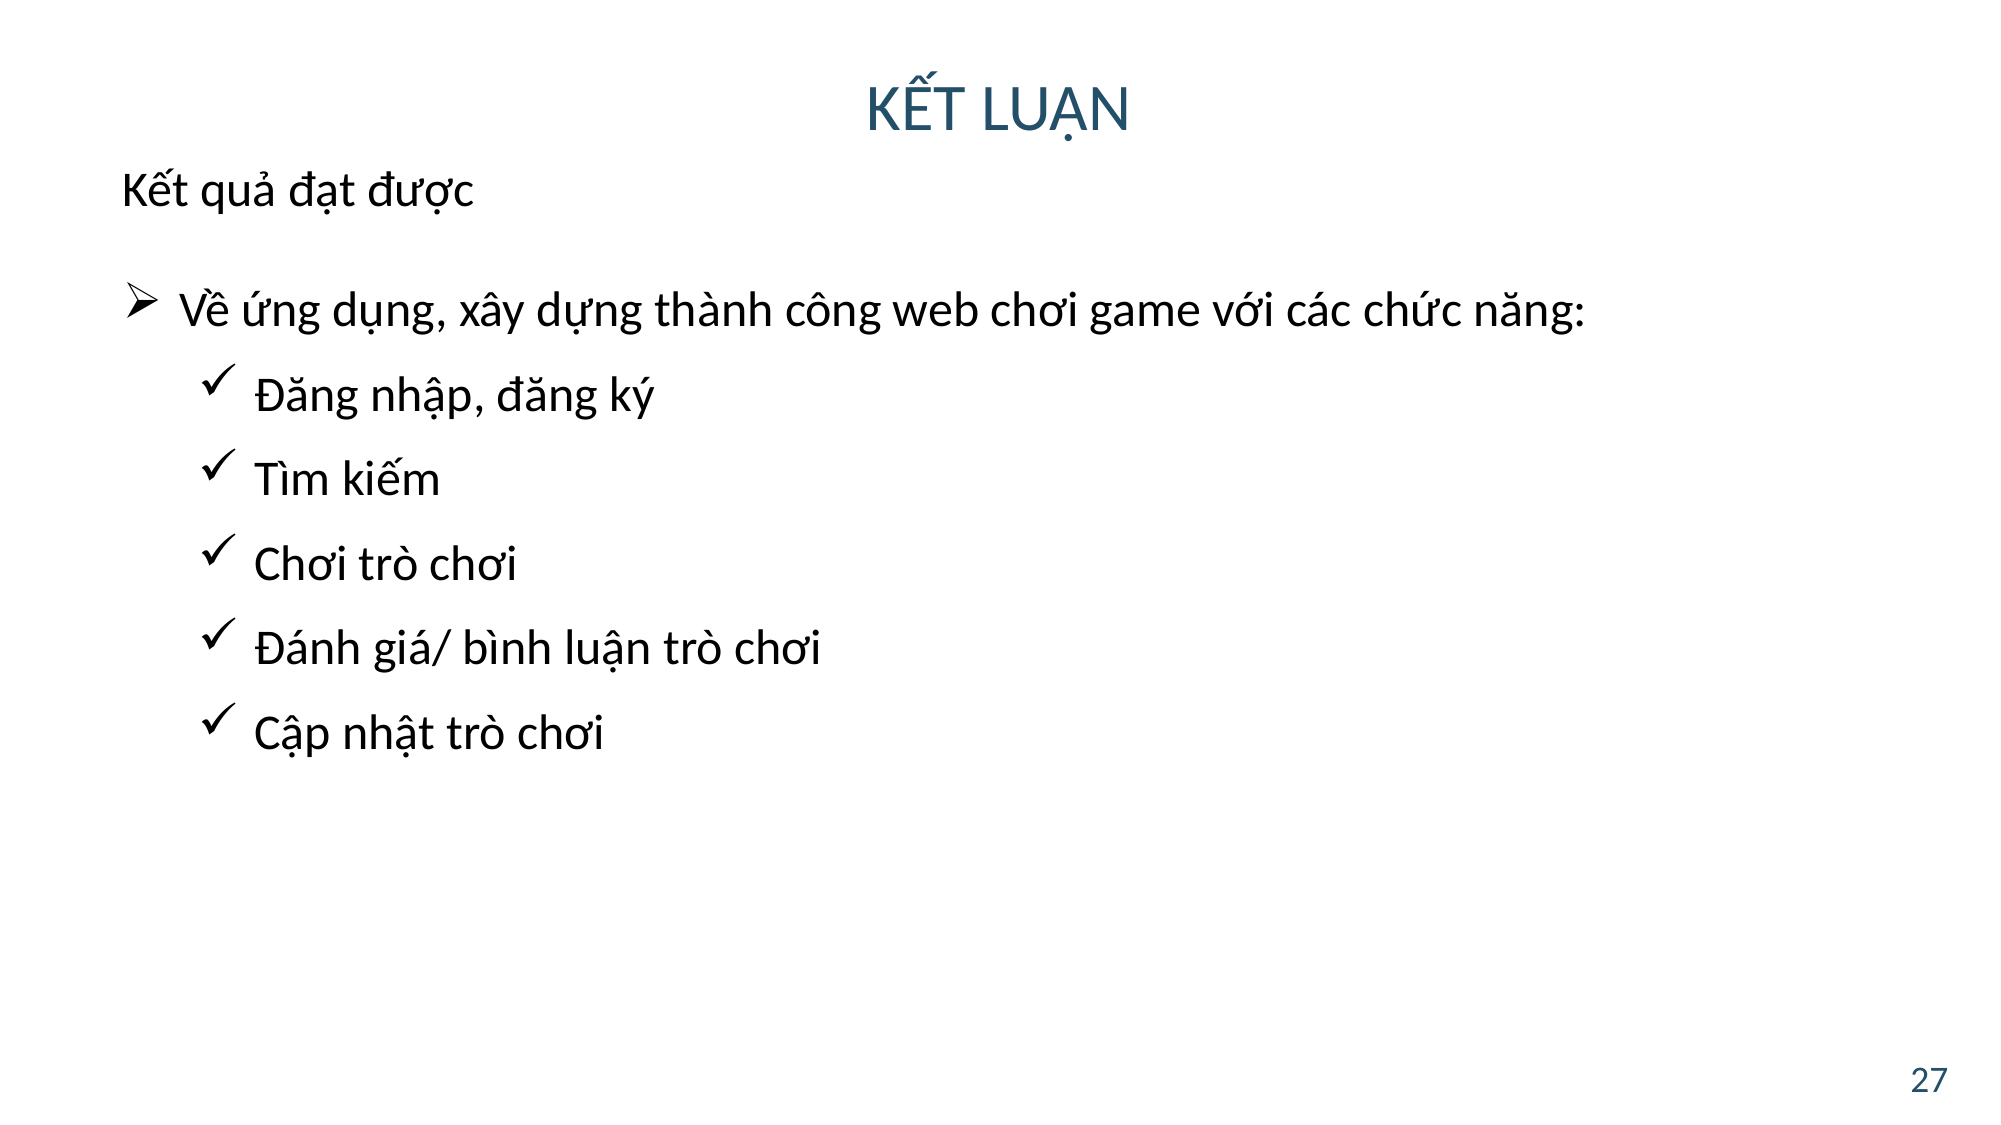

KẾT LUẬN
Kết quả đạt được
Về ứng dụng, xây dựng thành công web chơi game với các chức năng:
Đăng nhập, đăng ký
Tìm kiếm
Chơi trò chơi
Đánh giá/ bình luận trò chơi
Cập nhật trò chơi

27